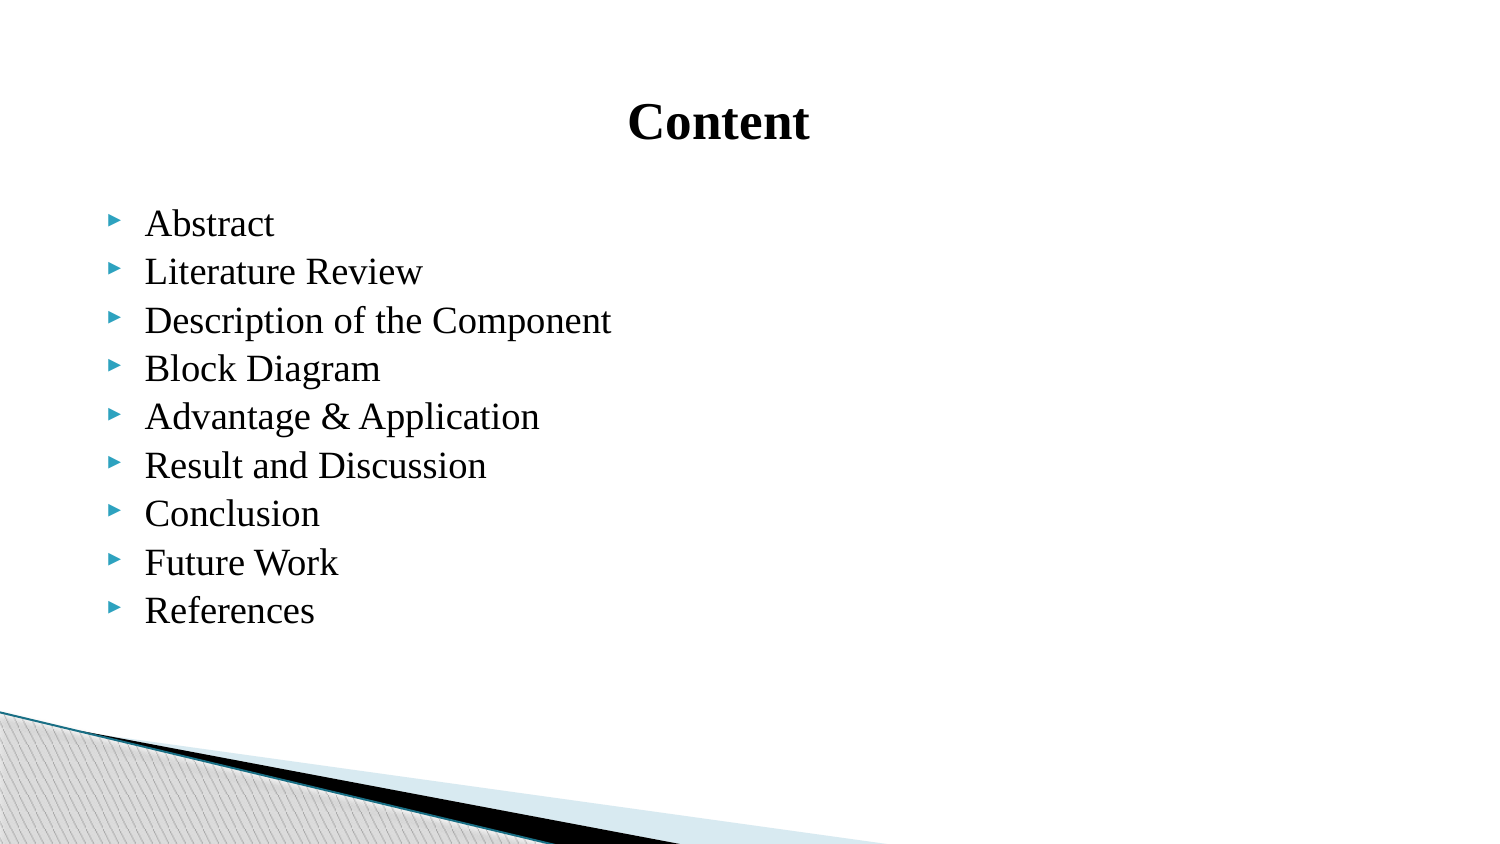

Content

Abstract
Literature Review
Description of the Component
Block Diagram
Advantage & Application
Result and Discussion
Conclusion
Future Work
References